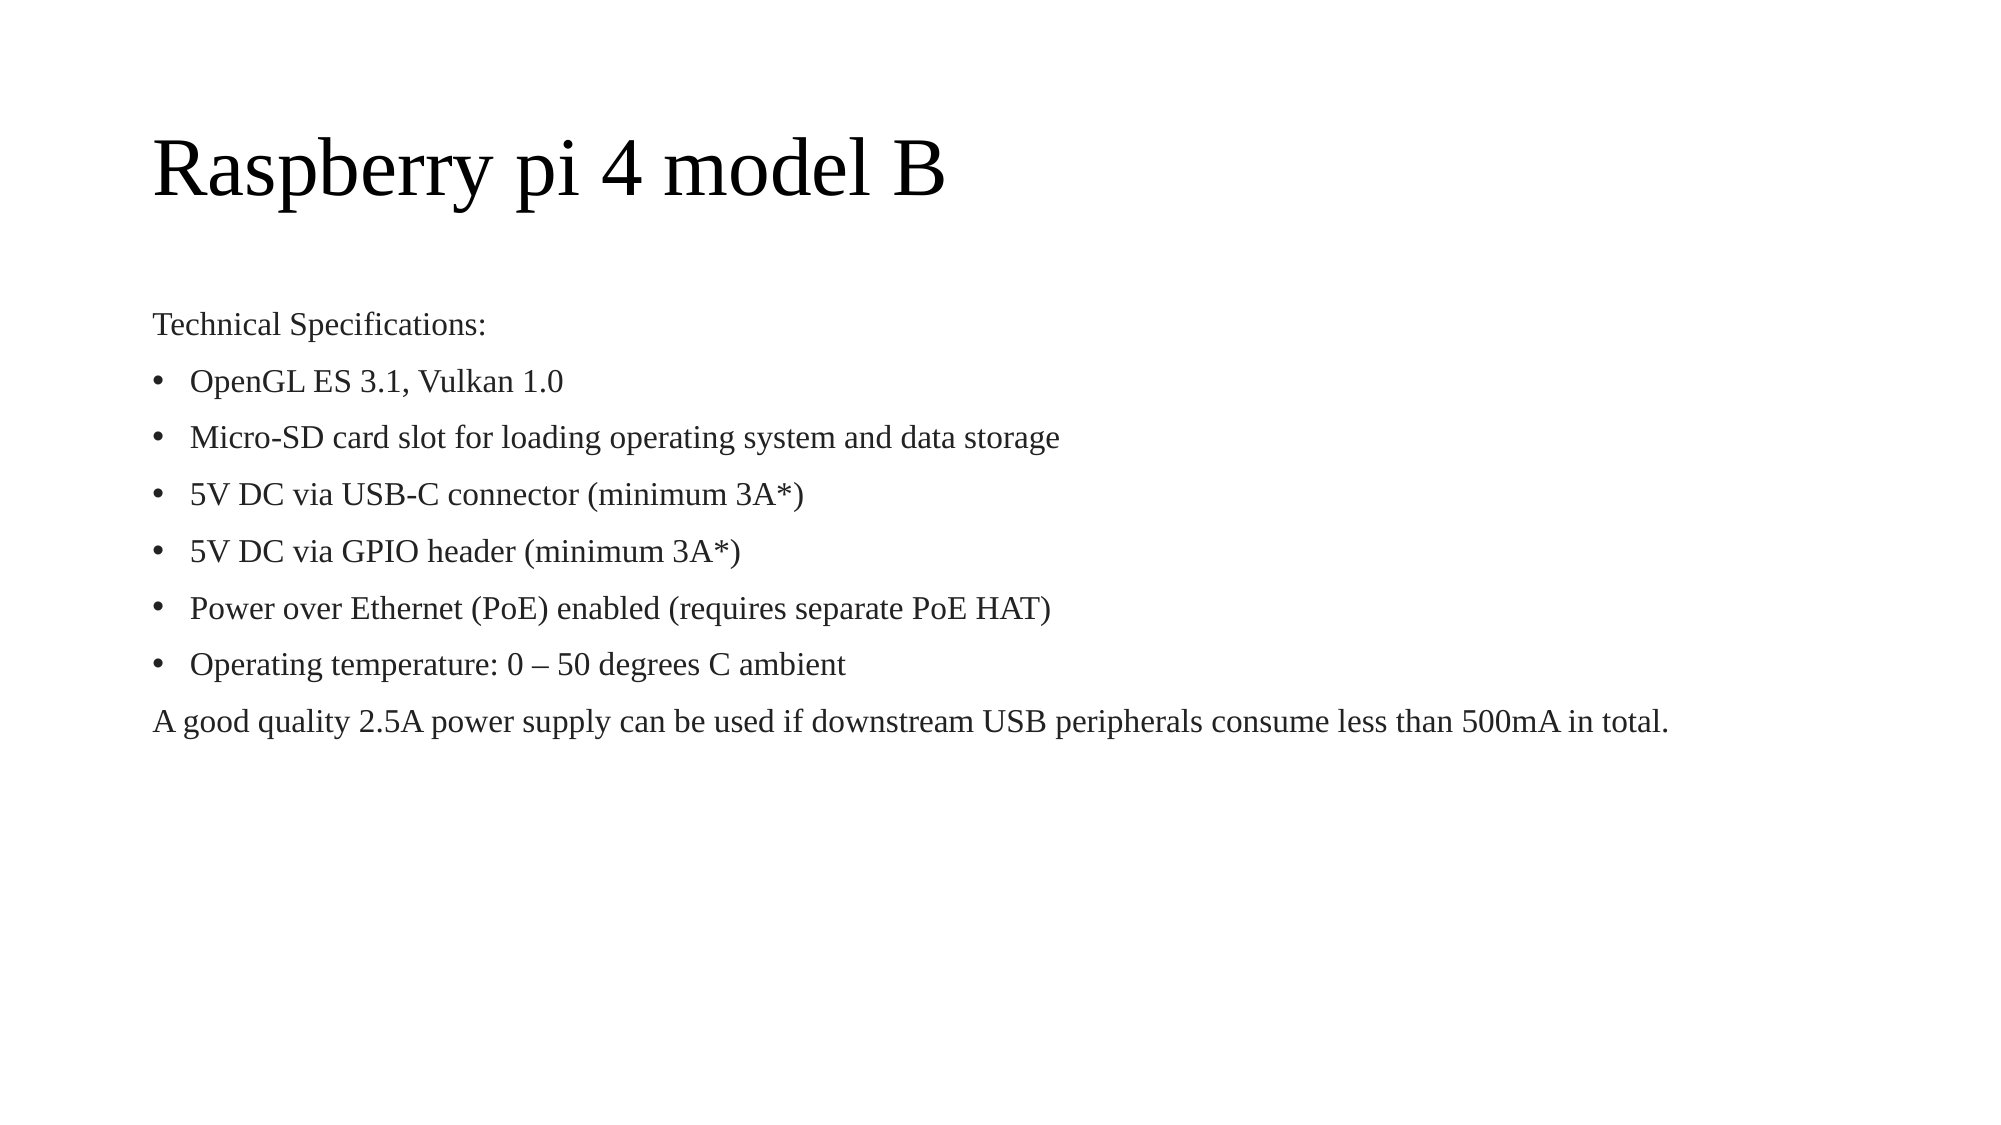

# Raspberry pi 4 model B
Technical Specifications:
OpenGL ES 3.1, Vulkan 1.0
Micro-SD card slot for loading operating system and data storage
5V DC via USB-C connector (minimum 3A*)
5V DC via GPIO header (minimum 3A*)
Power over Ethernet (PoE) enabled (requires separate PoE HAT)
Operating temperature: 0 – 50 degrees C ambient
A good quality 2.5A power supply can be used if downstream USB peripherals consume less than 500mA in total.